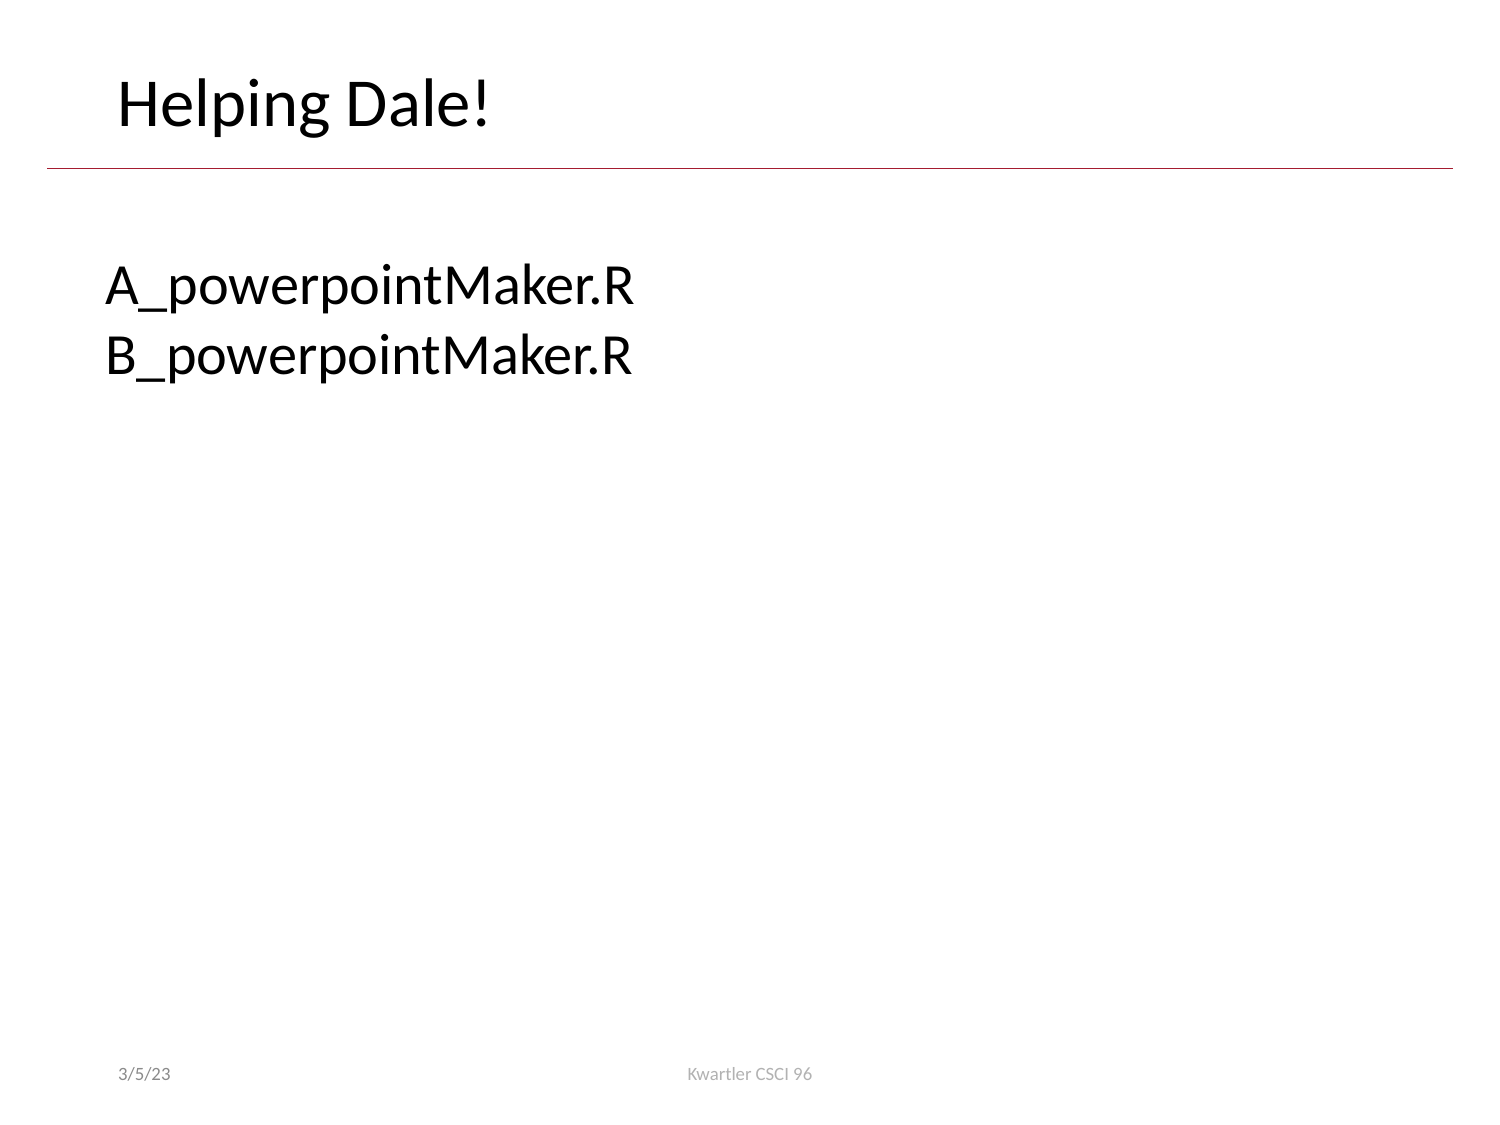

# Helping Dale!
A_powerpointMaker.R
B_powerpointMaker.R
3/5/23
Kwartler CSCI 96